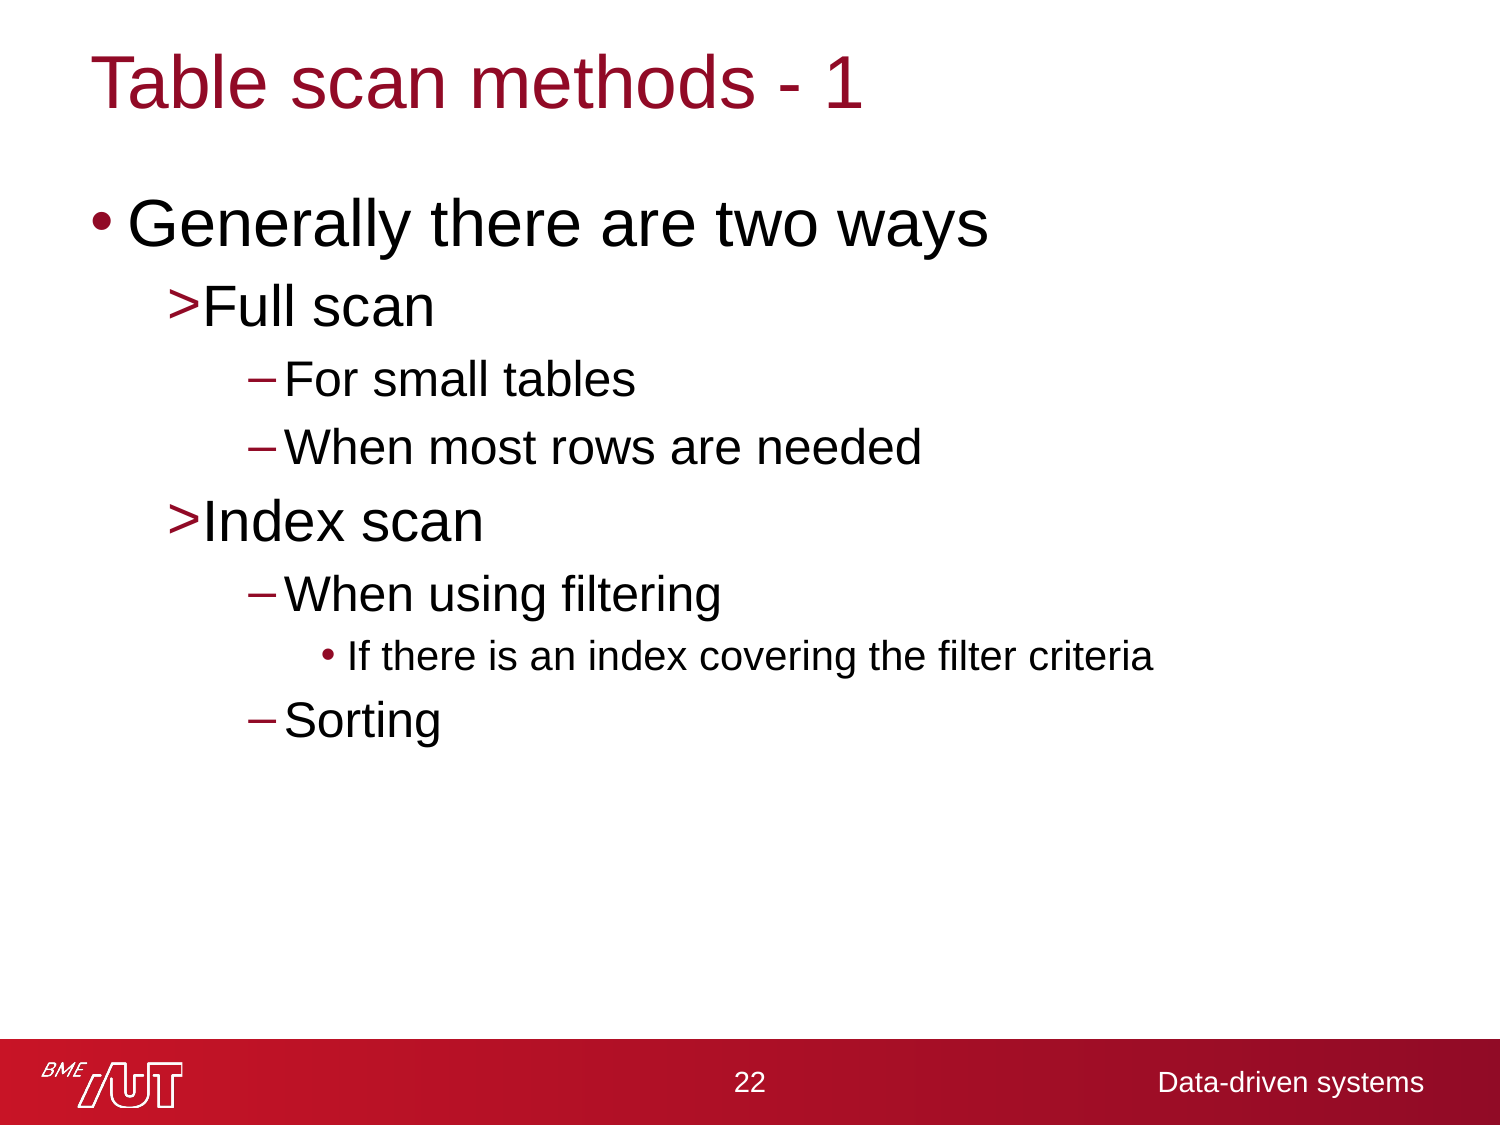

# Table scan methods - 1
Generally there are two ways
Full scan
For small tables
When most rows are needed
Index scan
When using filtering
If there is an index covering the filter criteria
Sorting

22
Data-driven systems